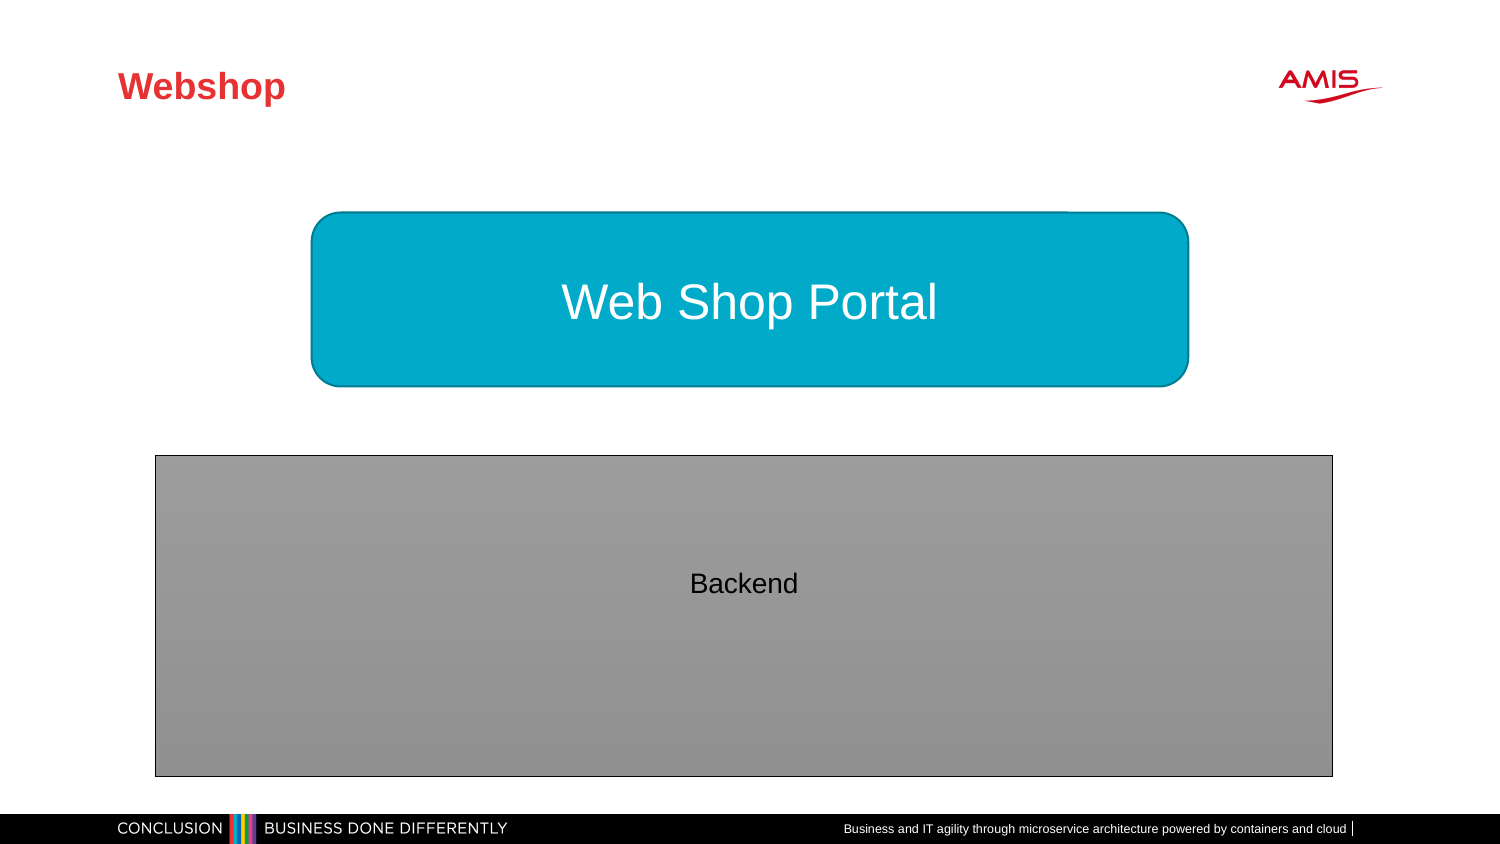

# Webshop
Web Shop Portal
Backend

Business and IT agility through microservice architecture powered by containers and cloud